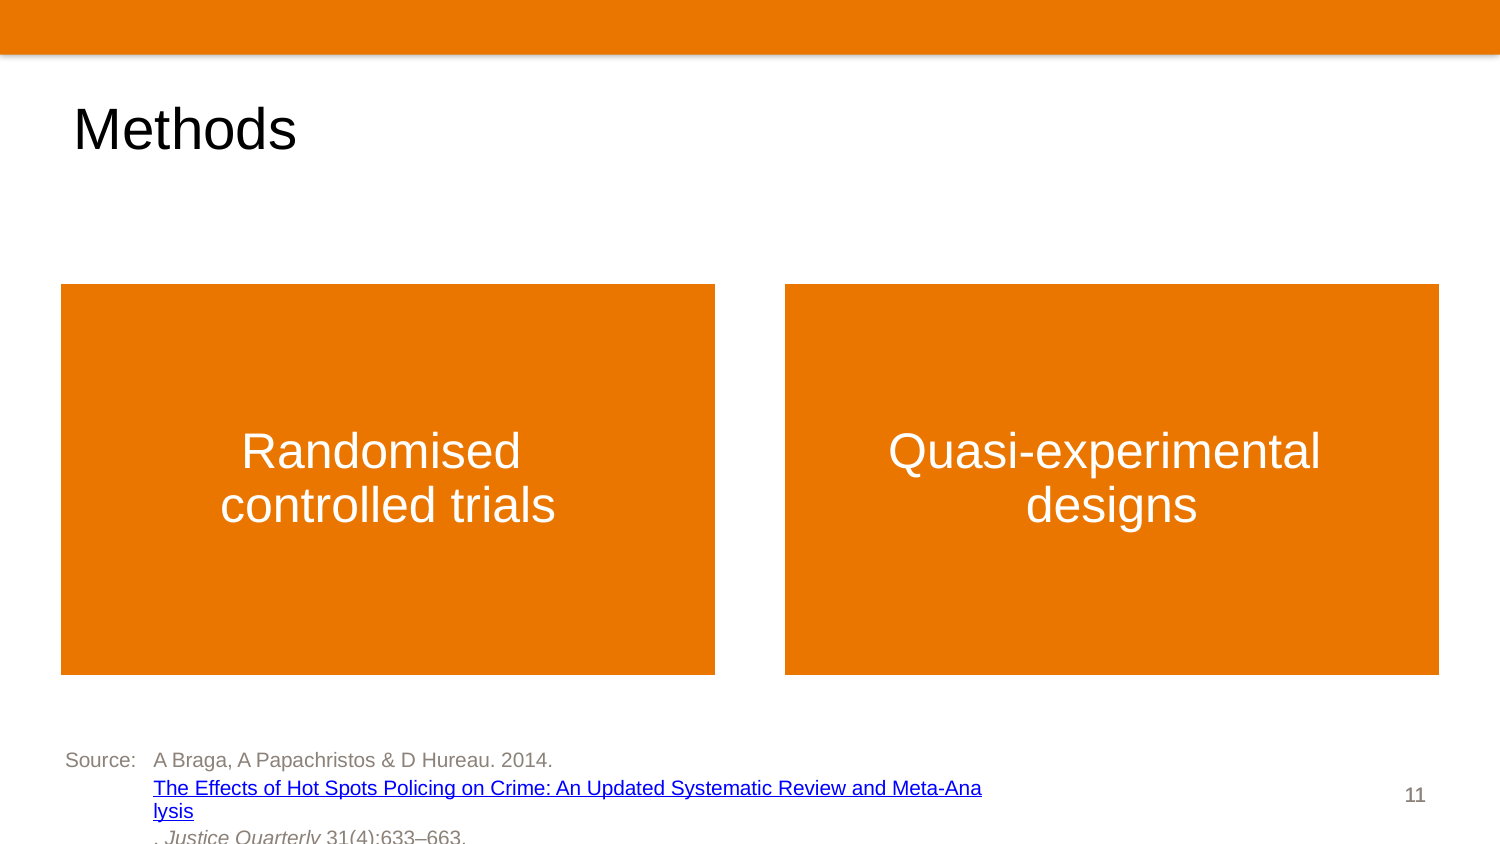

# Methods
Randomised
controlled trials
Quasi-experimental
designs
Source:	A Braga, A Papachristos & D Hureau. 2014. The Effects of Hot Spots Policing on Crime: An Updated Systematic Review and Meta-Analysis. Justice Quarterly 31(4):633–663.